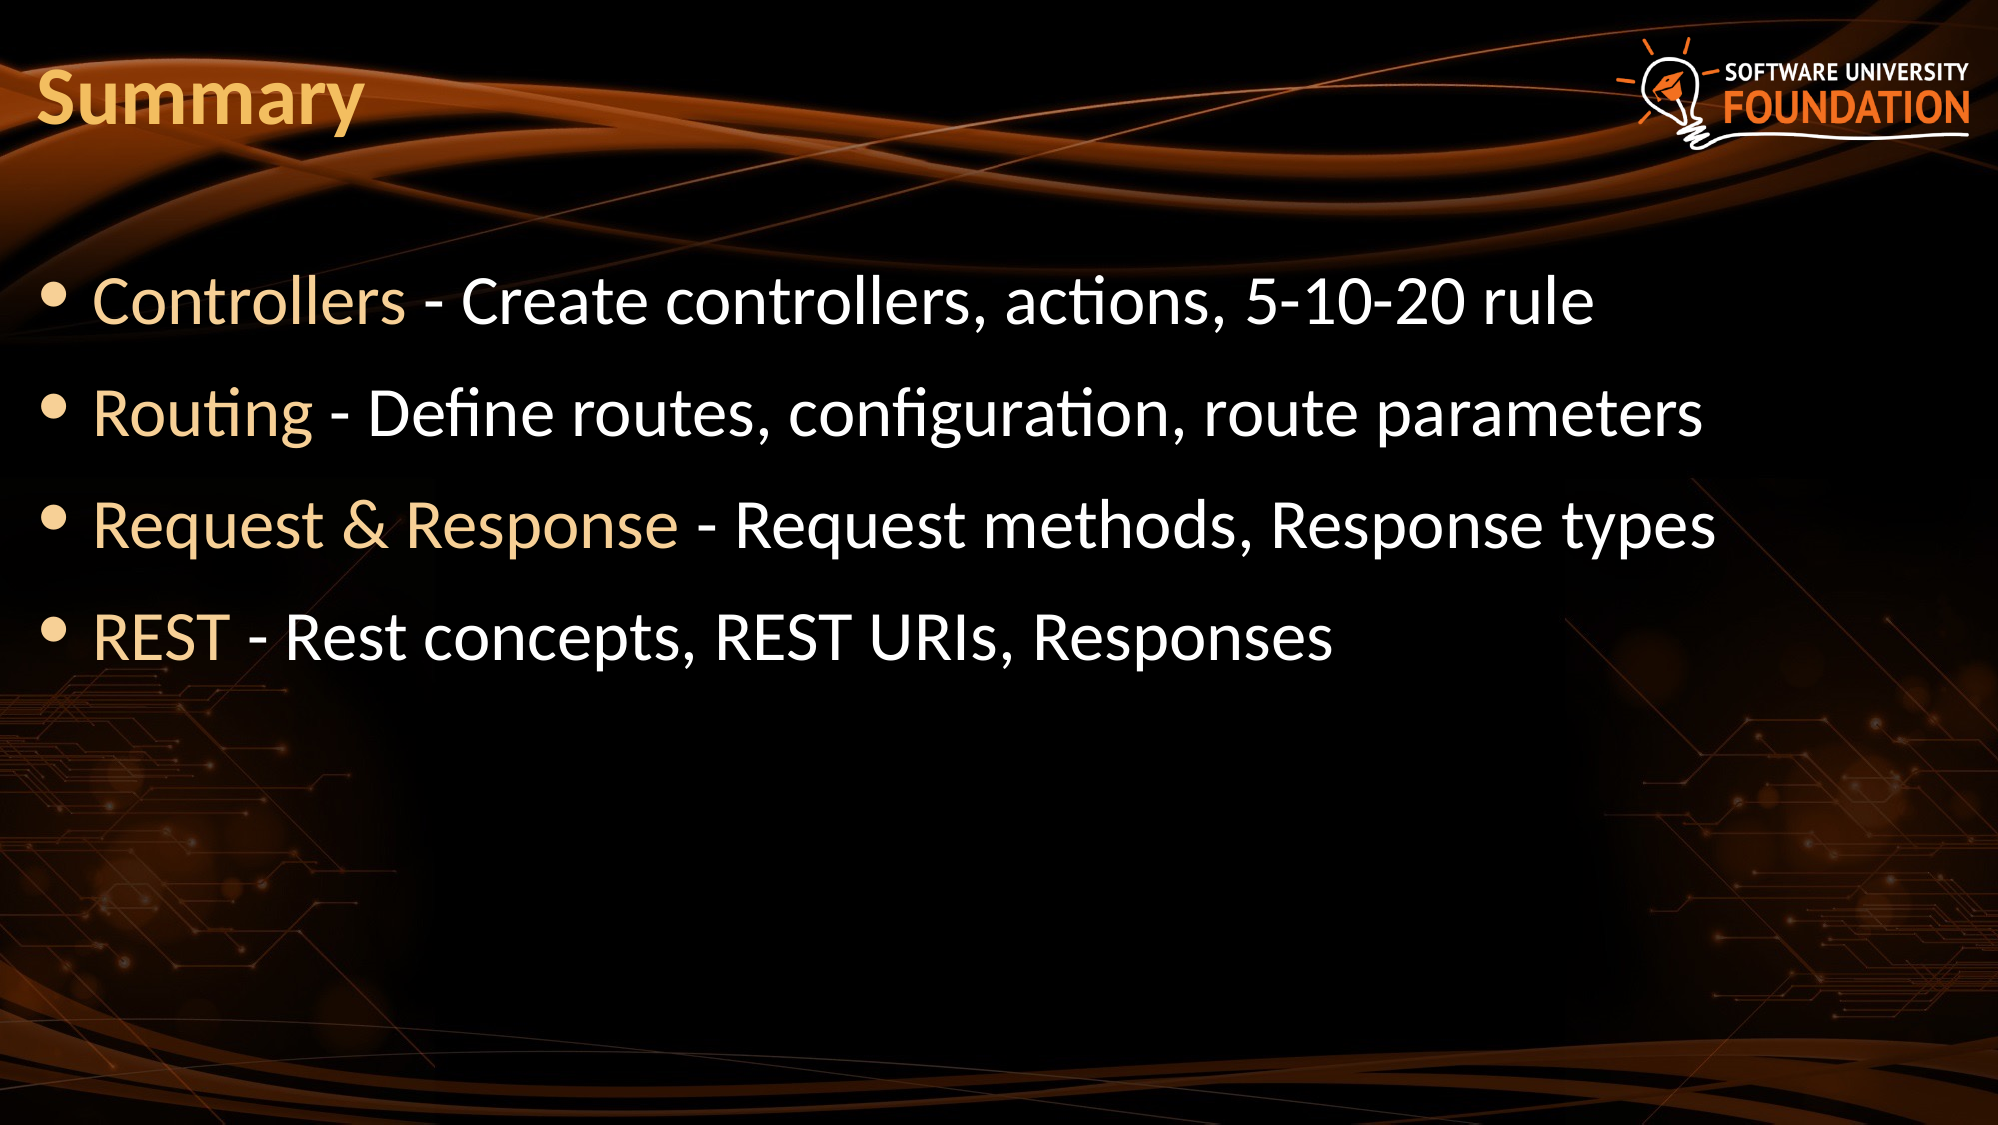

# Summary
Controllers - Create controllers, actions, 5-10-20 rule
Routing - Define routes, configuration, route parameters
Request & Response - Request methods, Response types
REST - Rest concepts, REST URIs, Responses